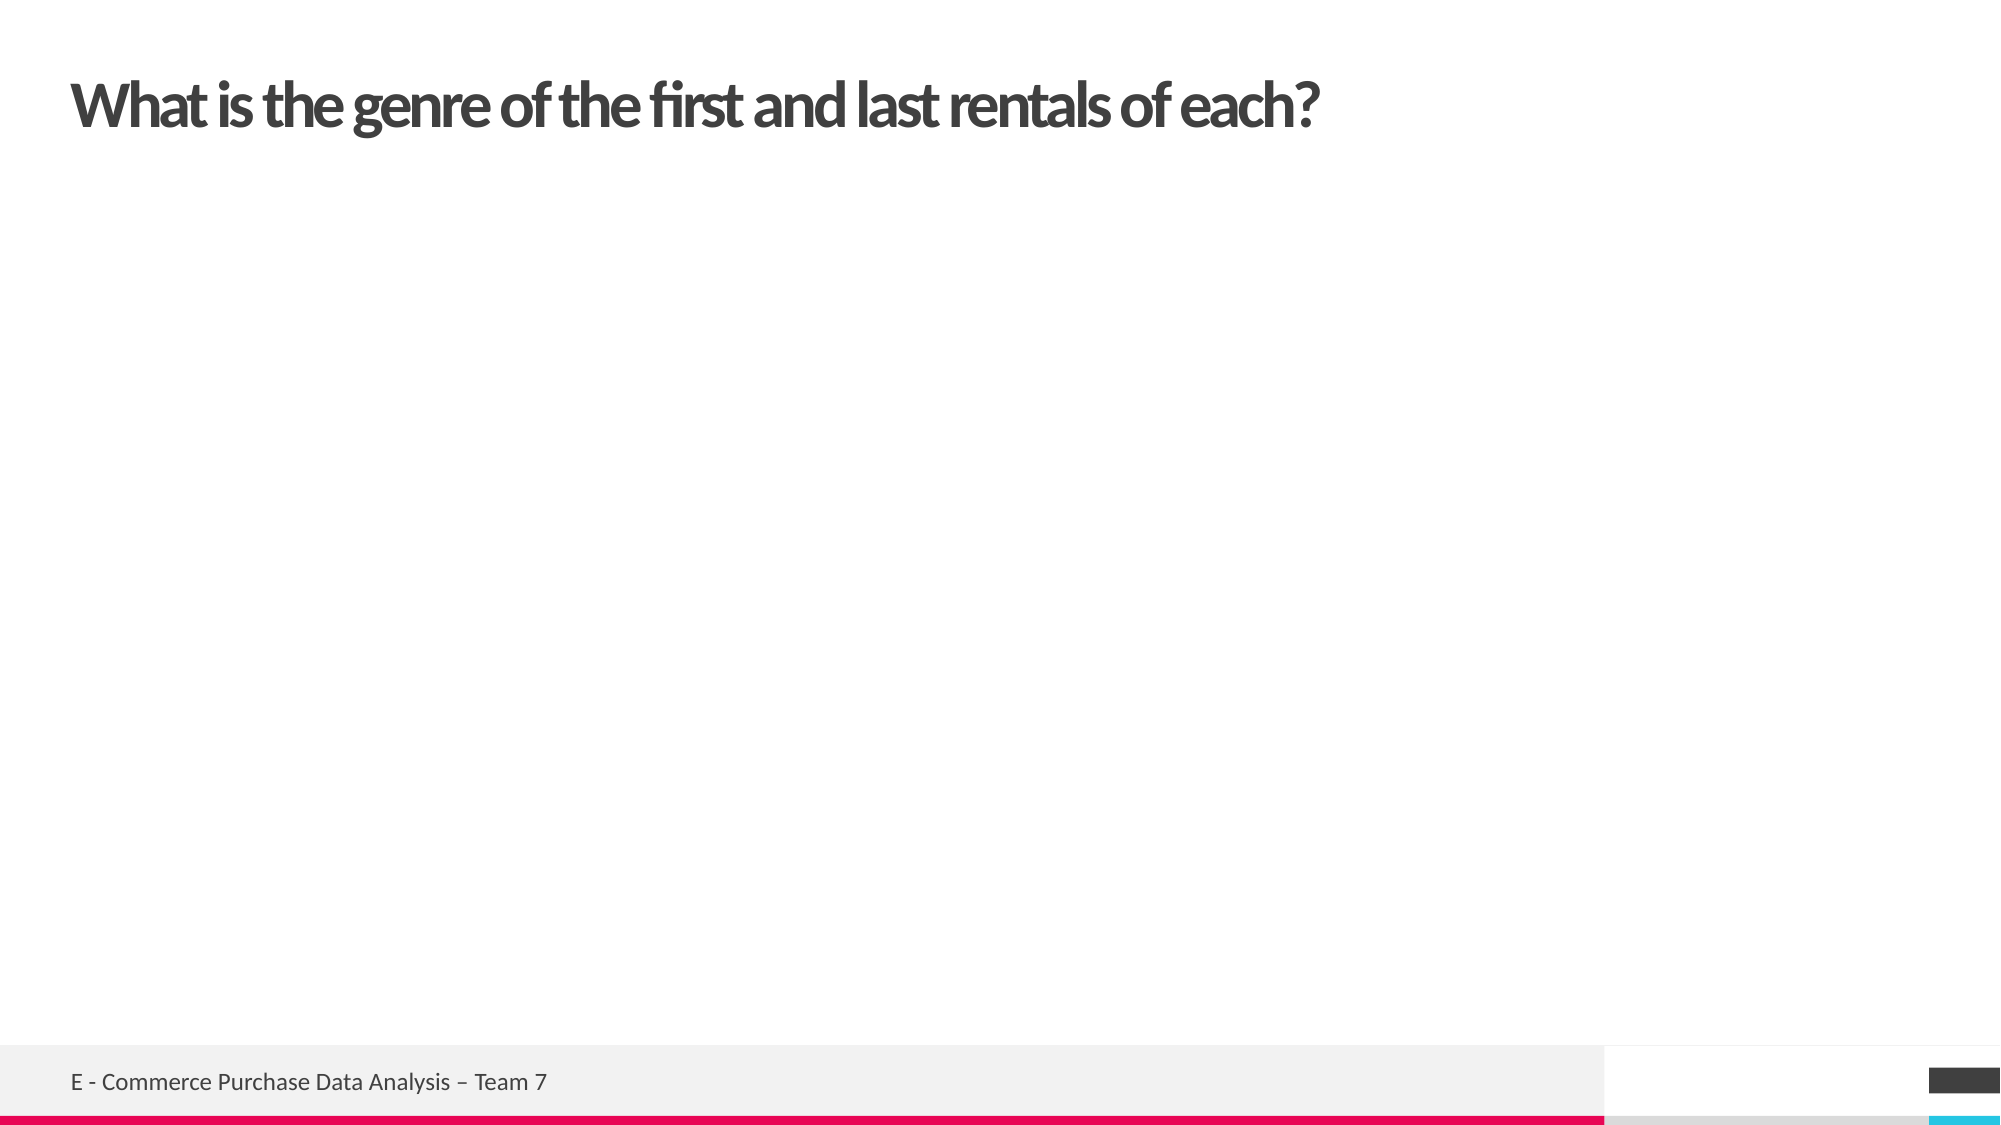

# What is the genre of the first and last rentals of each?

E - Commerce Purchase Data Analysis – Team 7
11